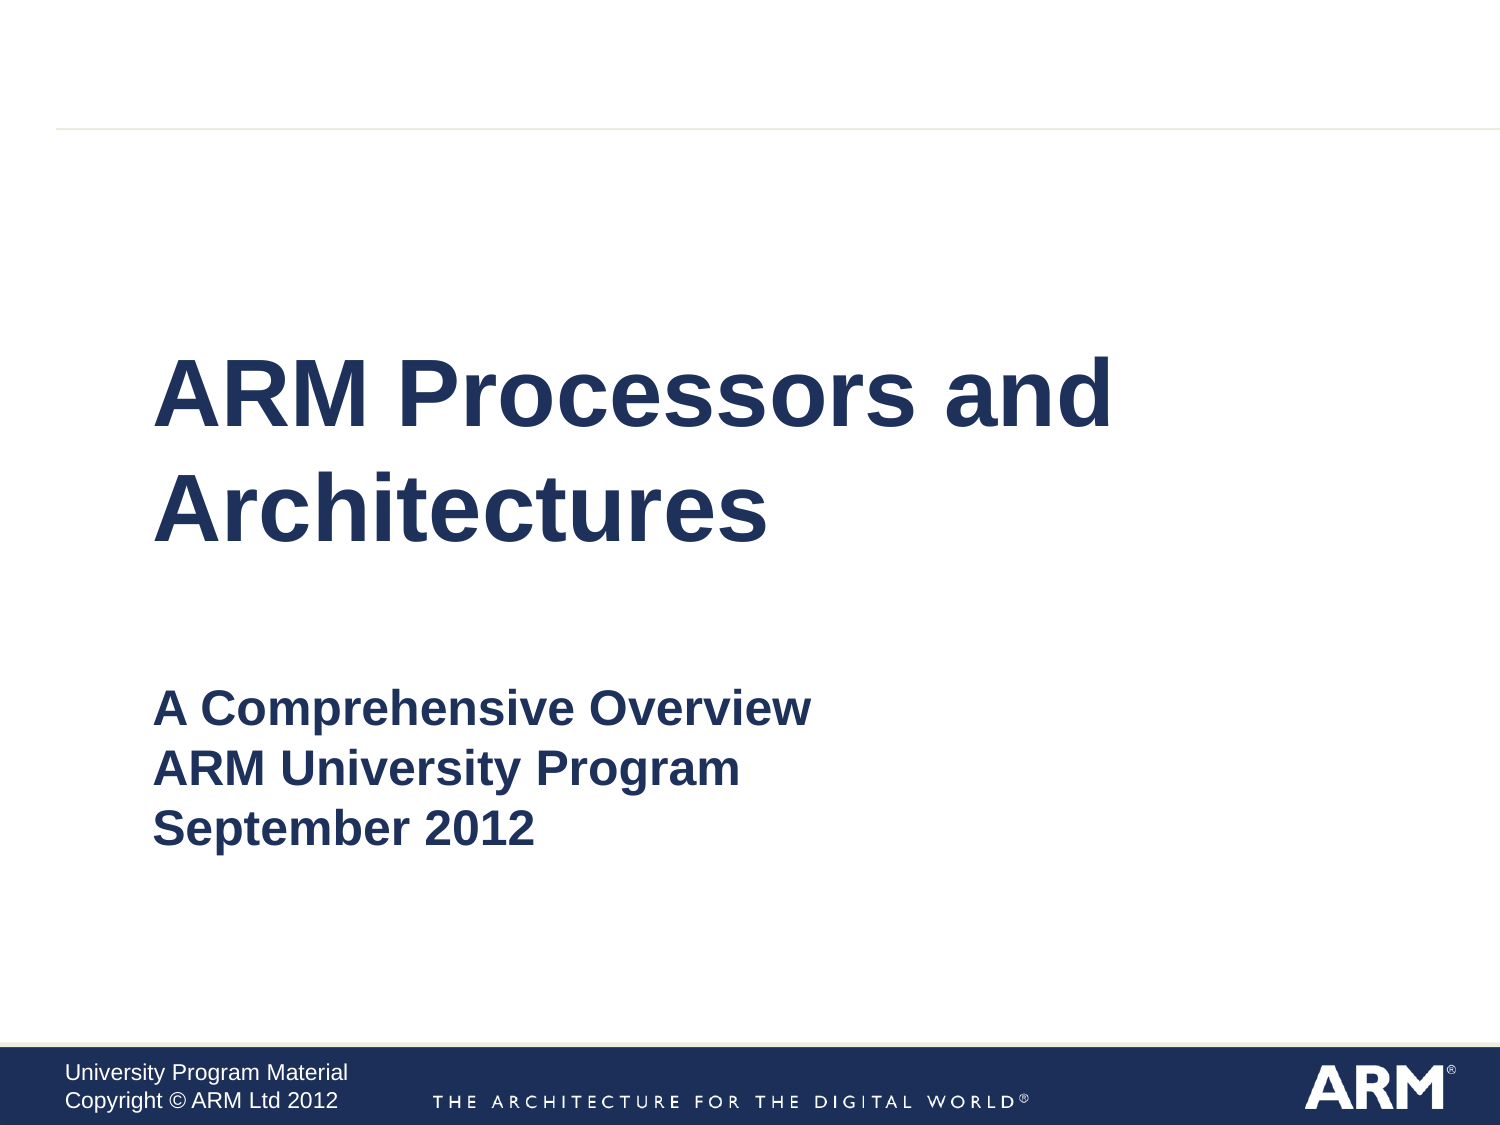

ARM Processors and Architectures

A Comprehensive Overview
ARM University Program
September 2012